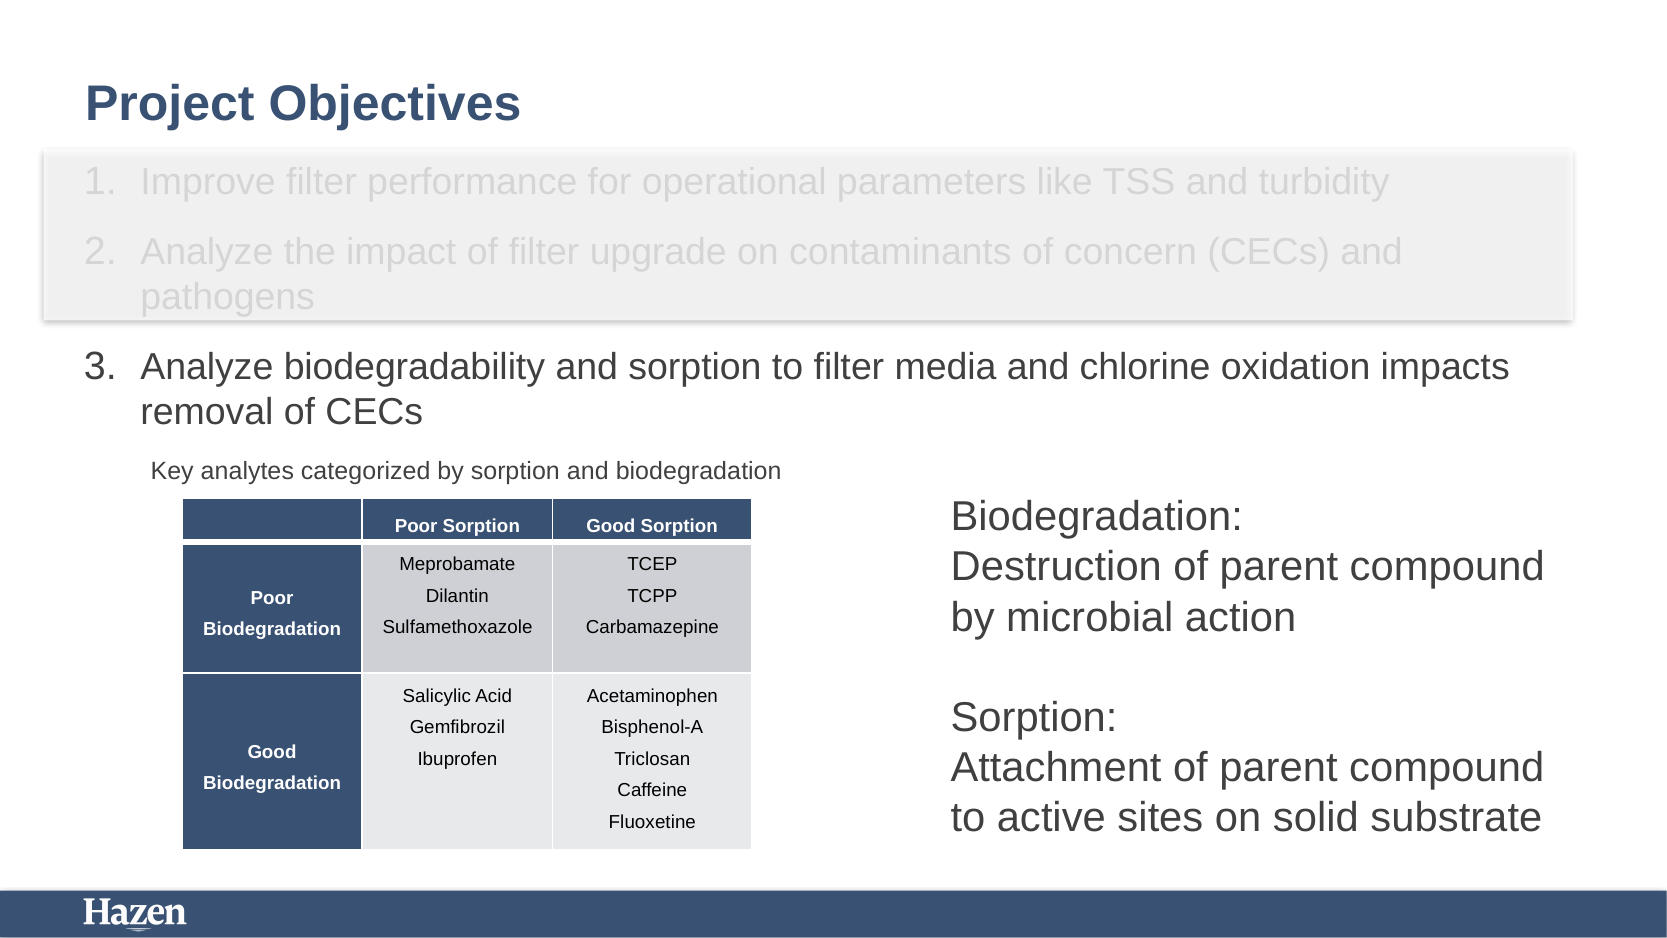

# Project Objectives

Improve filter performance for operational parameters like TSS and turbidity
Analyze the impact of filter upgrade on contaminants of concern (CECs) and pathogens
Analyze biodegradability and sorption to filter media and chlorine oxidation impacts removal of CECs
Key analytes categorized by sorption and biodegradation
Biodegradation:
Destruction of parent compound by microbial action

Sorption:
Attachment of parent compound to active sites on solid substrate
|  | Poor Sorption | Good Sorption |
| --- | --- | --- |
| Poor Biodegradation | Meprobamate Dilantin Sulfamethoxazole | TCEP TCPP Carbamazepine |
| Good Biodegradation | Salicylic Acid Gemfibrozil Ibuprofen | Acetaminophen Bisphenol-A Triclosan Caffeine Fluoxetine |